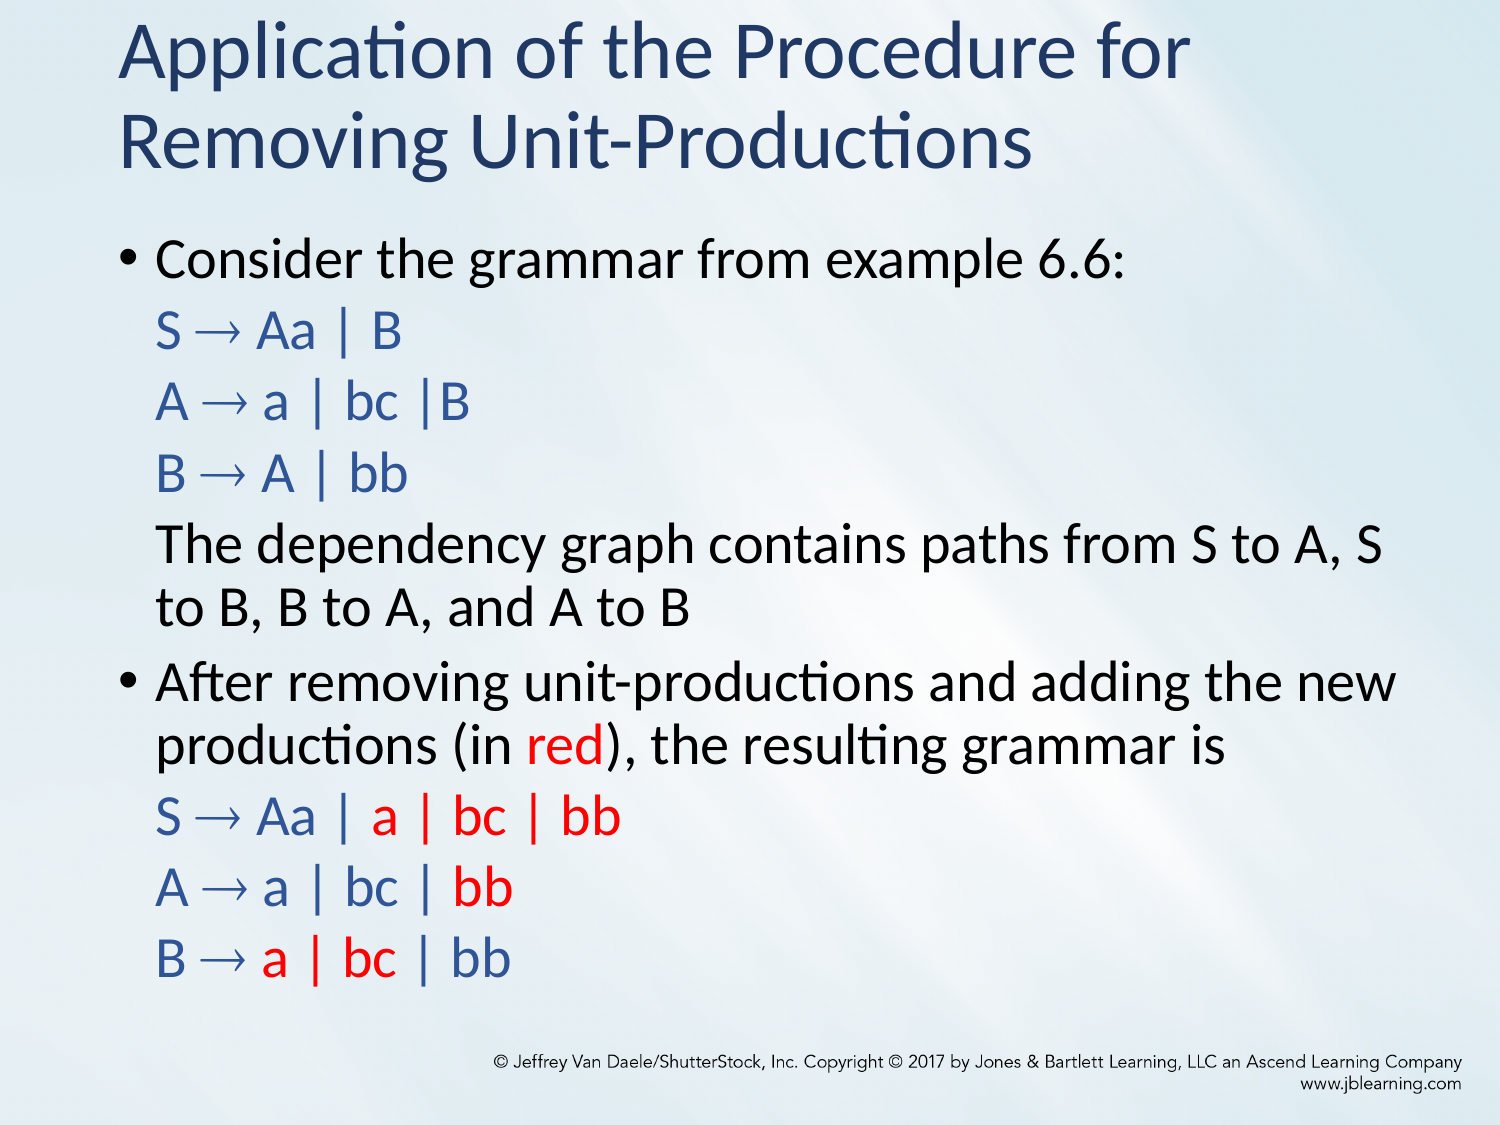

# Application of the Procedure for Removing Unit-Productions
Consider the grammar from example 6.6:
	S → Aa | B
	A → a | bc |B
	B → A | bb
	The dependency graph contains paths from S to A, S to B, B to A, and A to B
After removing unit-productions and adding the new productions (in red), the resulting grammar is
	S → Aa | a | bc | bb
	A → a | bc | bb
	B → a | bc | bb